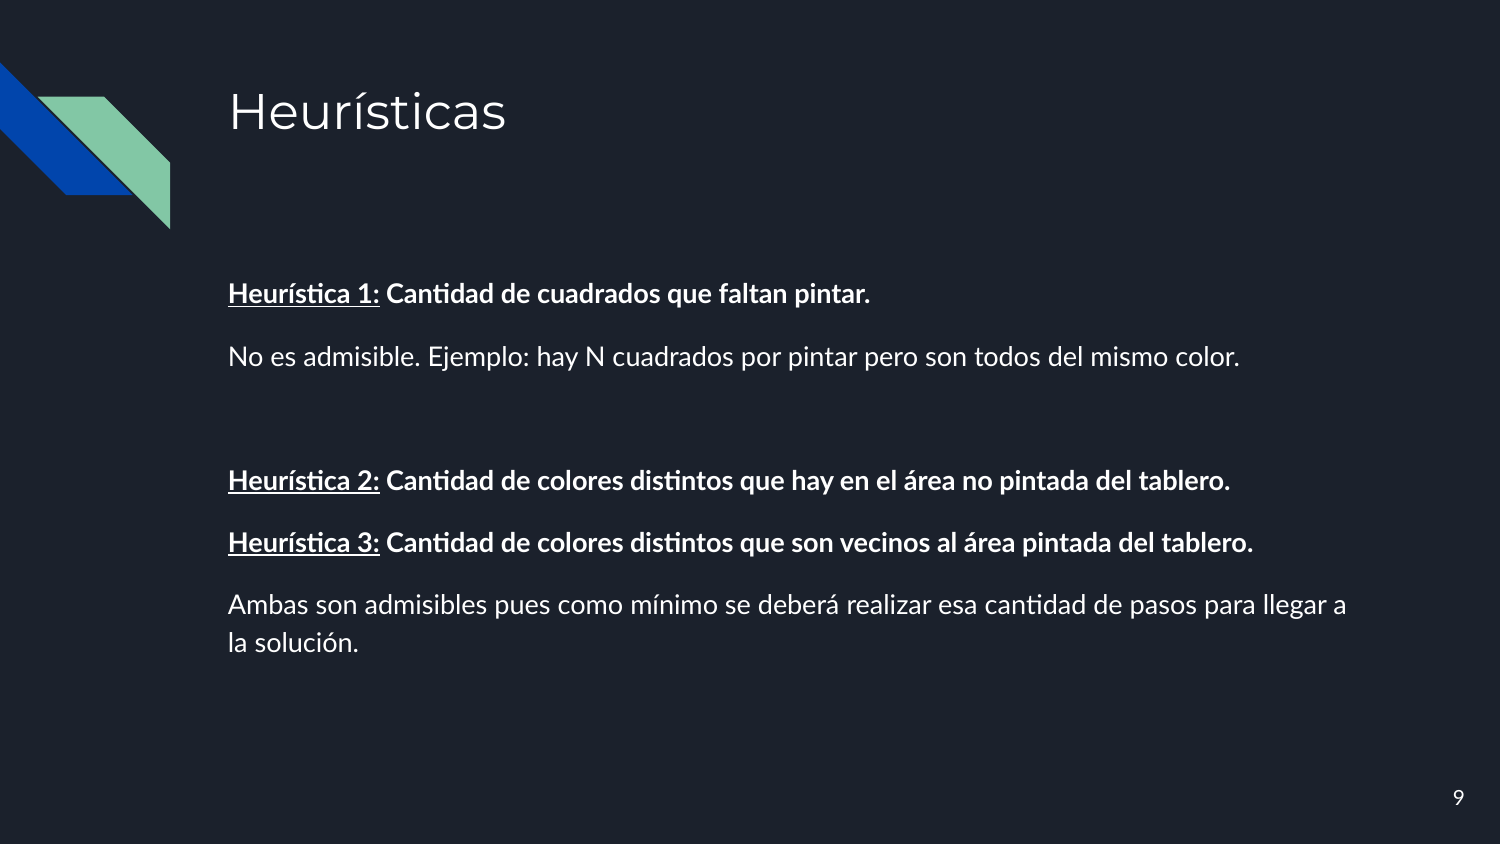

# Heurísticas
Heurística 1: Cantidad de cuadrados que faltan pintar.
No es admisible. Ejemplo: hay N cuadrados por pintar pero son todos del mismo color.

Heurística 2: Cantidad de colores distintos que hay en el área no pintada del tablero.
Heurística 3: Cantidad de colores distintos que son vecinos al área pintada del tablero.
Ambas son admisibles pues como mínimo se deberá realizar esa cantidad de pasos para llegar a la solución.

9